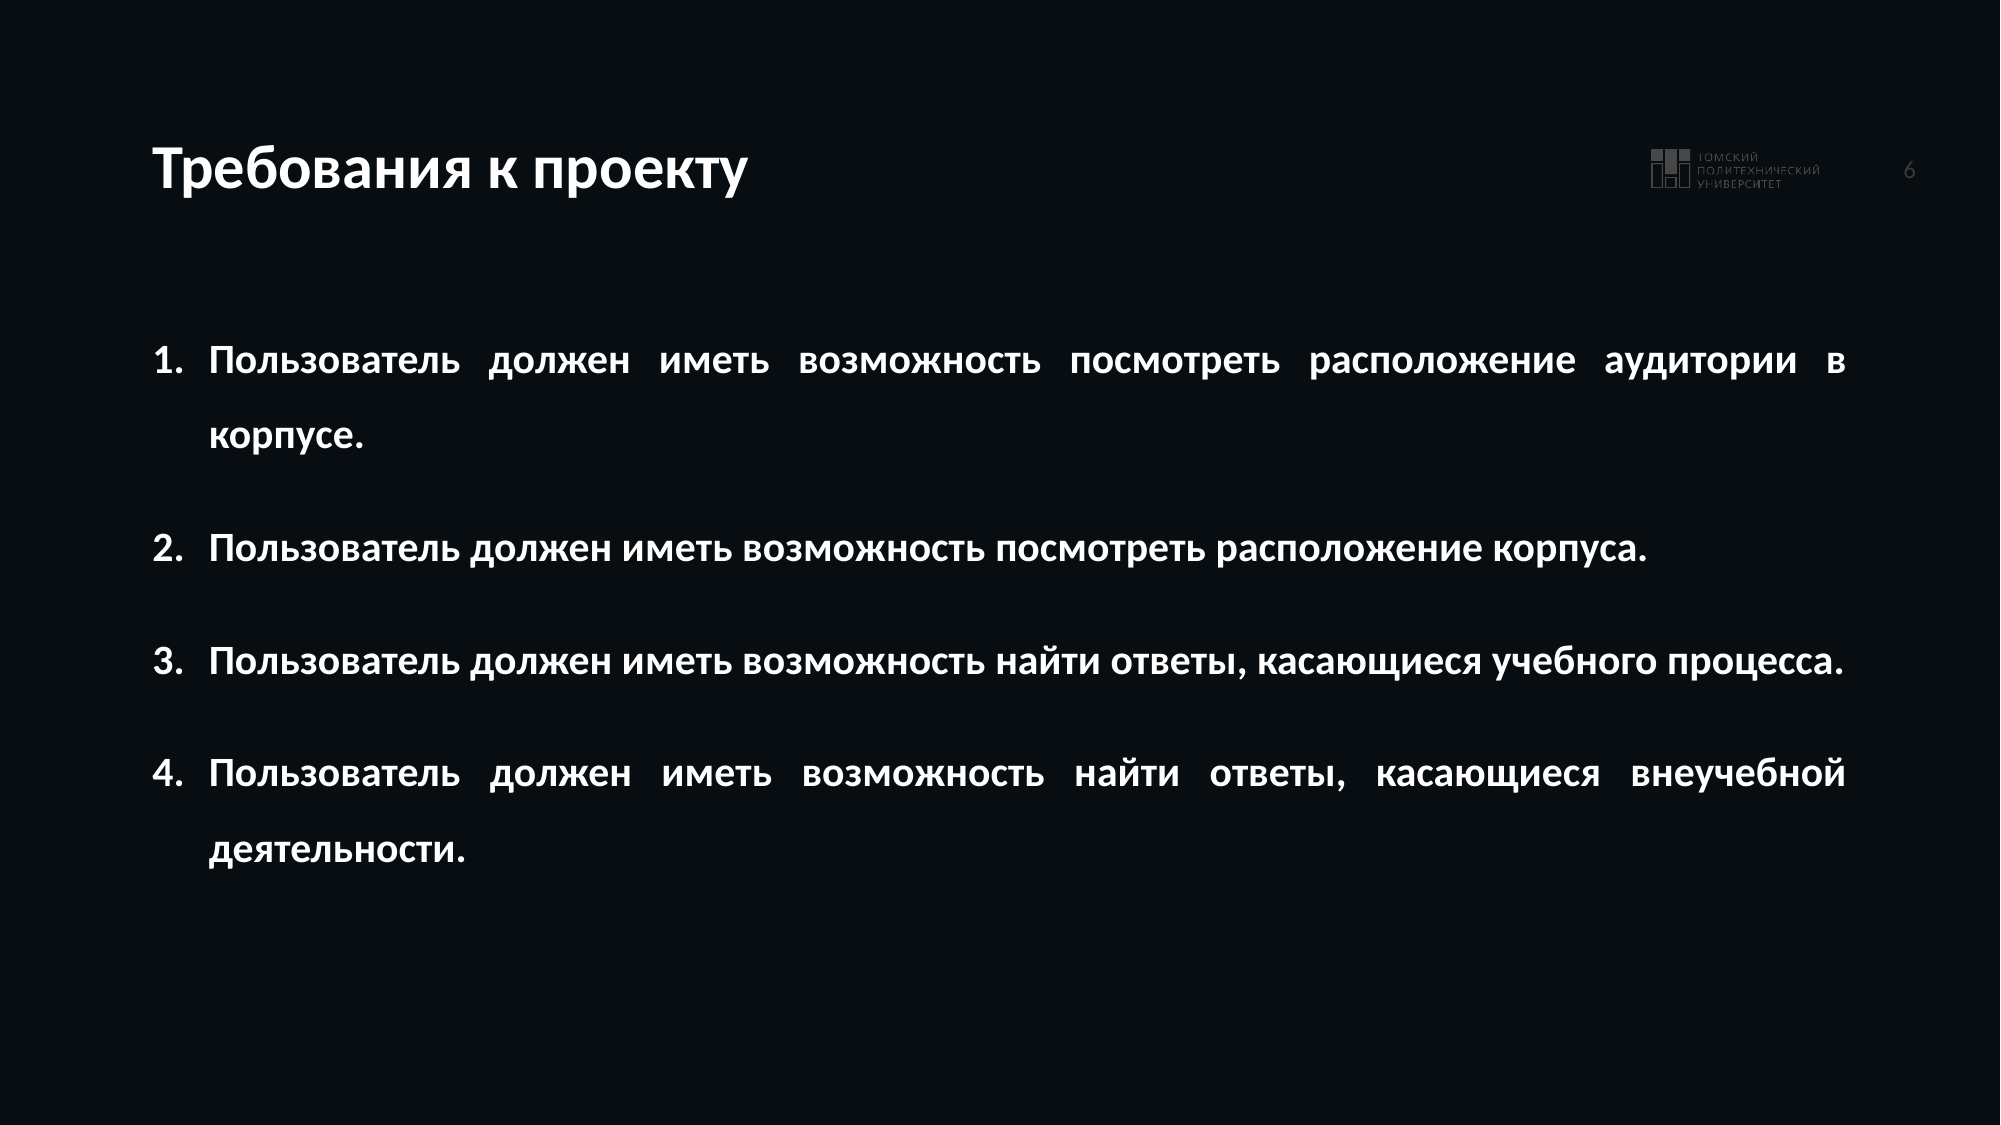

# Требования к проекту
Пользователь должен иметь возможность посмотреть расположение аудитории в корпусе.
Пользователь должен иметь возможность посмотреть расположение корпуса.
Пользователь должен иметь возможность найти ответы, касающиеся учебного процесса.
Пользователь должен иметь возможность найти ответы, касающиеся внеучебной деятельности.